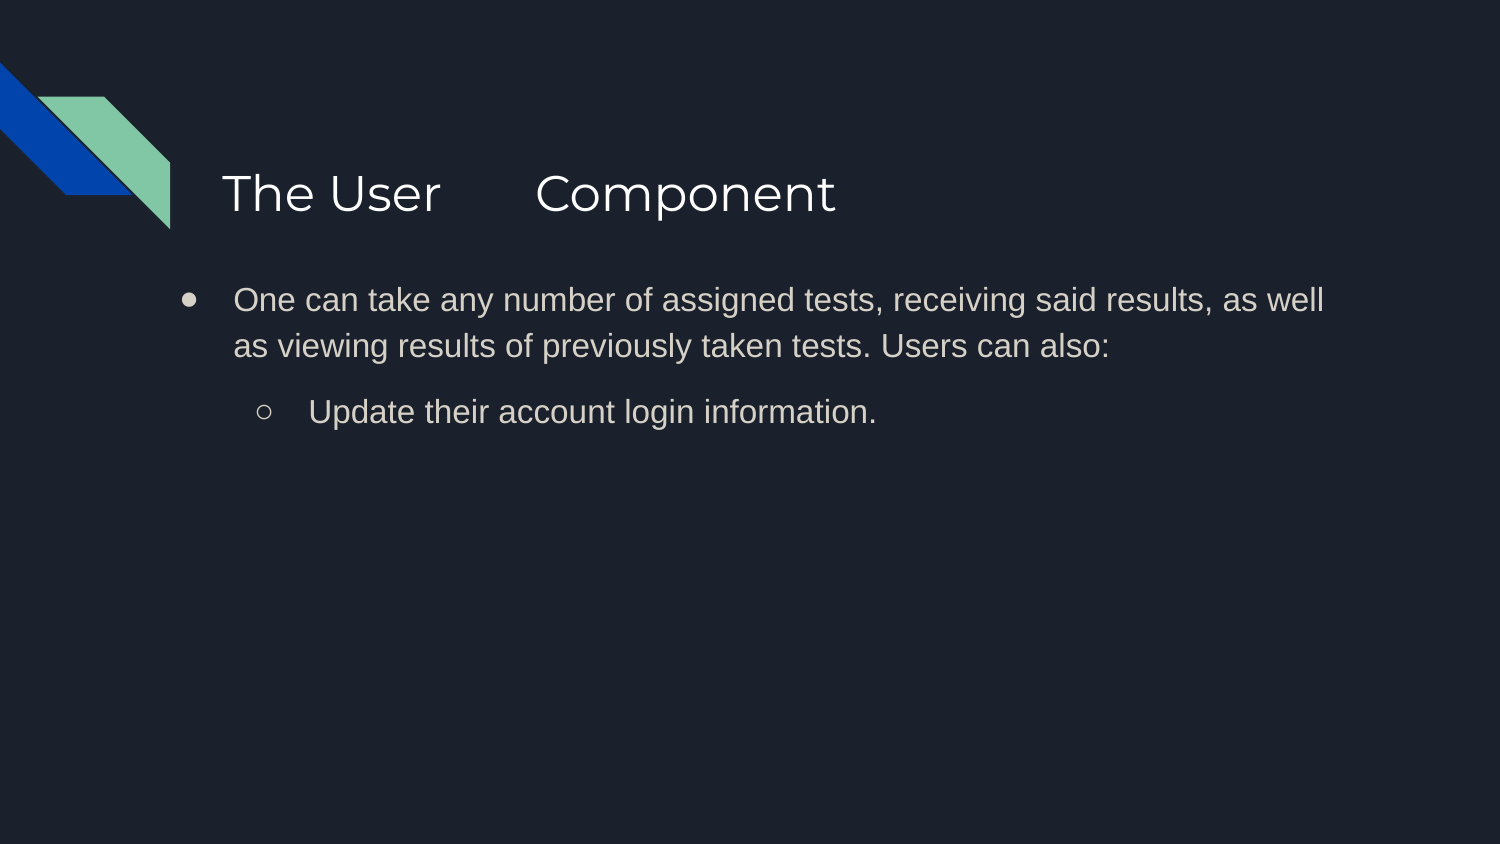

# The User	 Component
One can take any number of assigned tests, receiving said results, as well as viewing results of previously taken tests. Users can also:
Update their account login information.